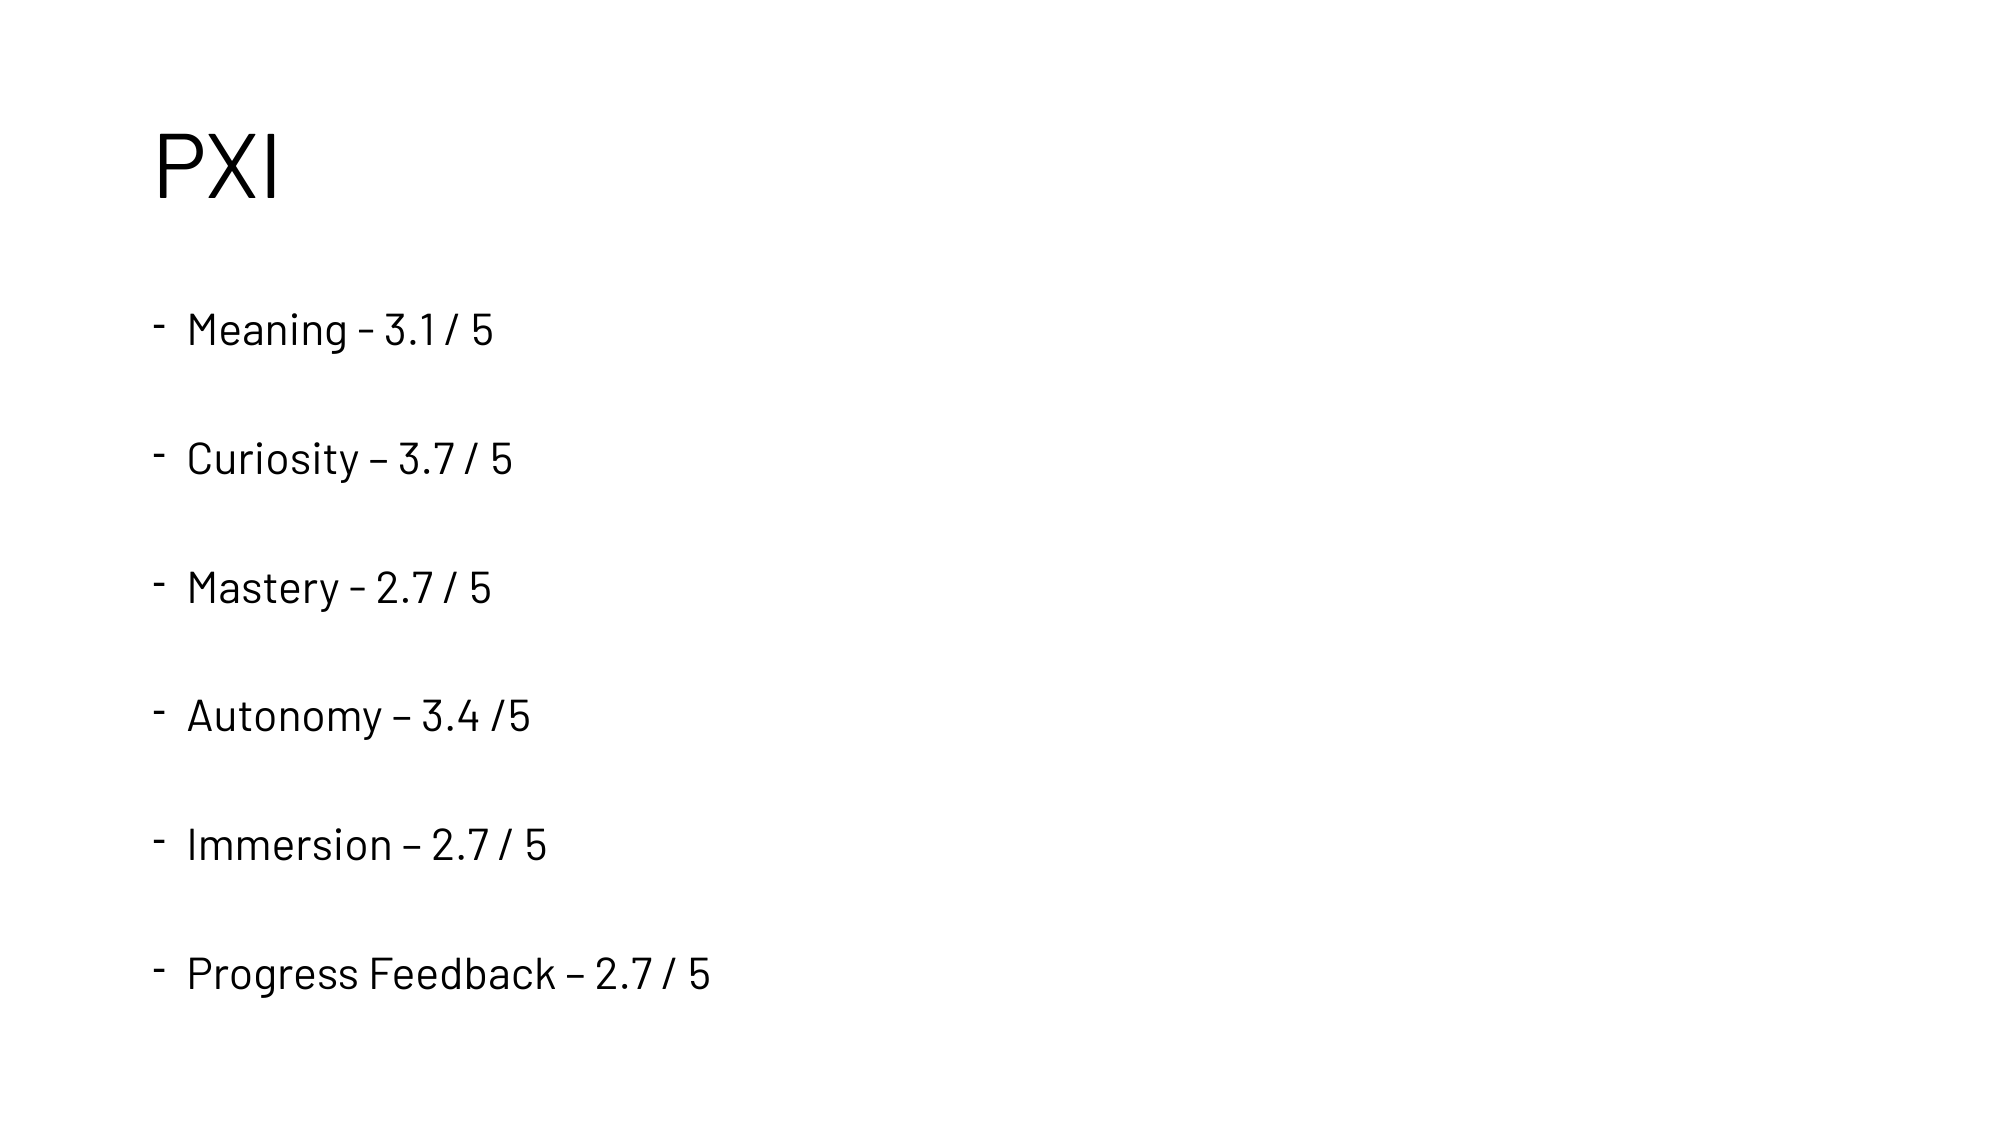

# PXI
Meaning - 3.1 / 5

Curiosity – 3.7 / 5

Mastery - 2.7 / 5

Autonomy – 3.4 /5

Immersion – 2.7 / 5

Progress Feedback – 2.7 / 5